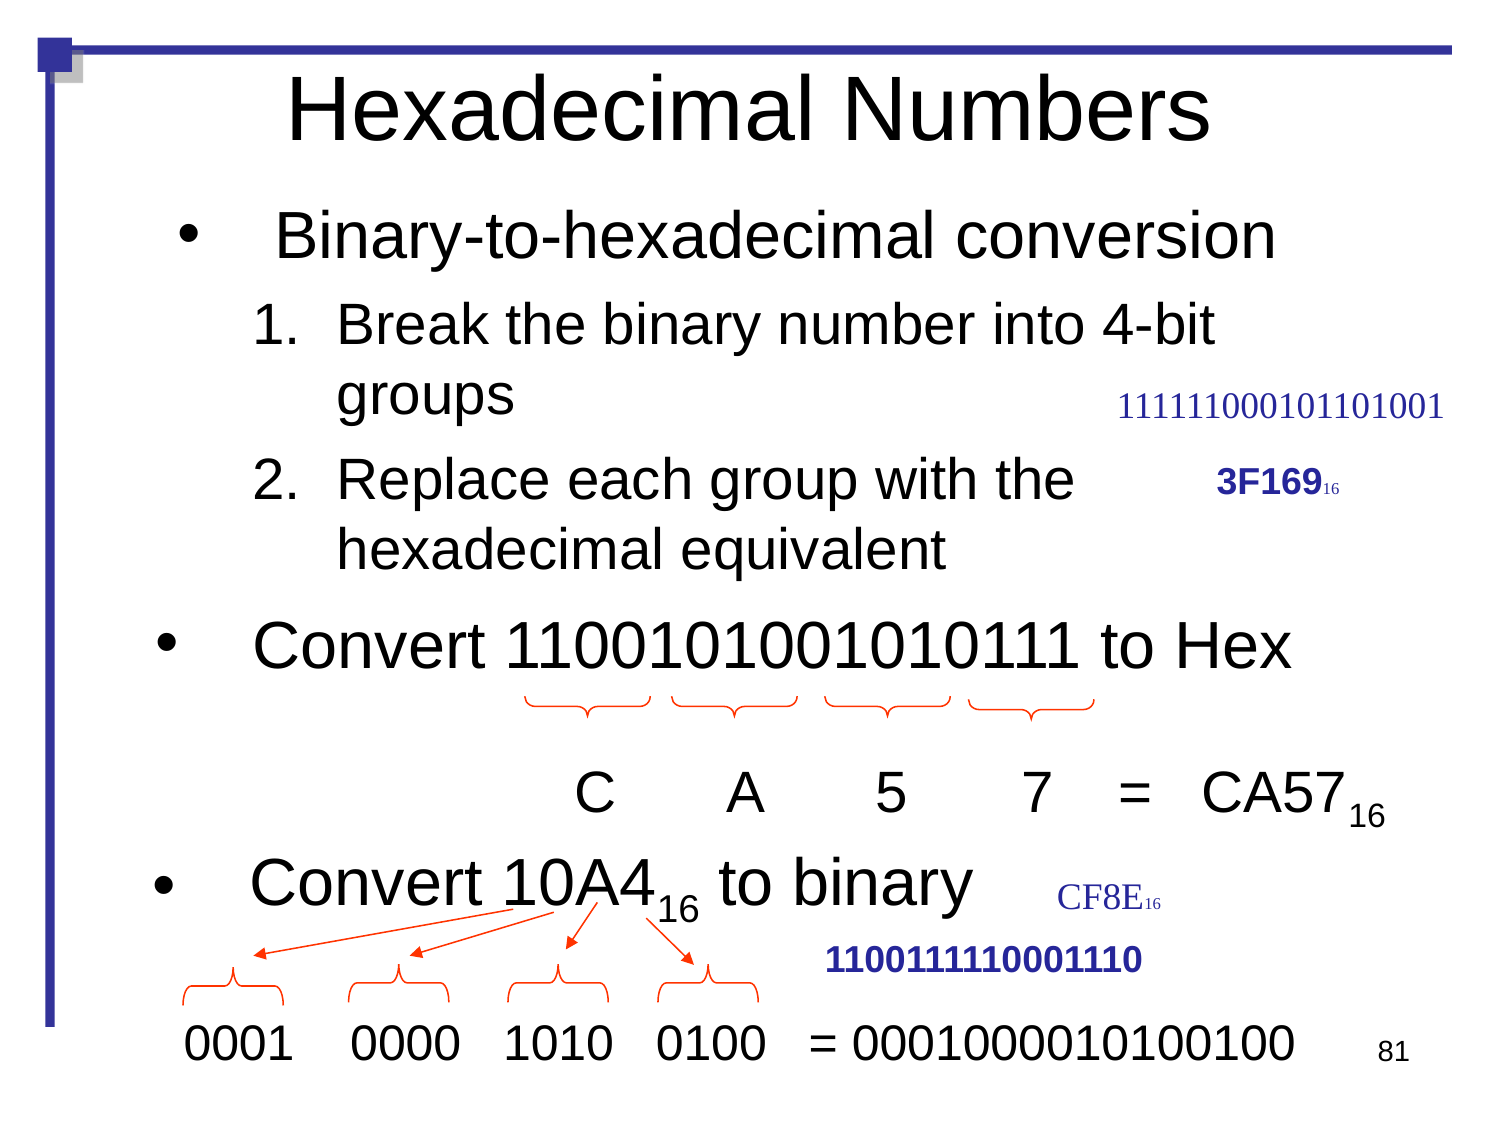

Hexadecimal Numbers
Binary-to-hexadecimal conversion
Break the binary number into 4-bit groups
Replace each group with the hexadecimal equivalent
111111000101101001
3F16916
Convert 1100101001010111 to Hex

C       A       5       7    =   CA5716
Convert 10A416 to binary
CF8E16

0001    0000   1010   0100   = 0001000010100100
1100111110001110
81